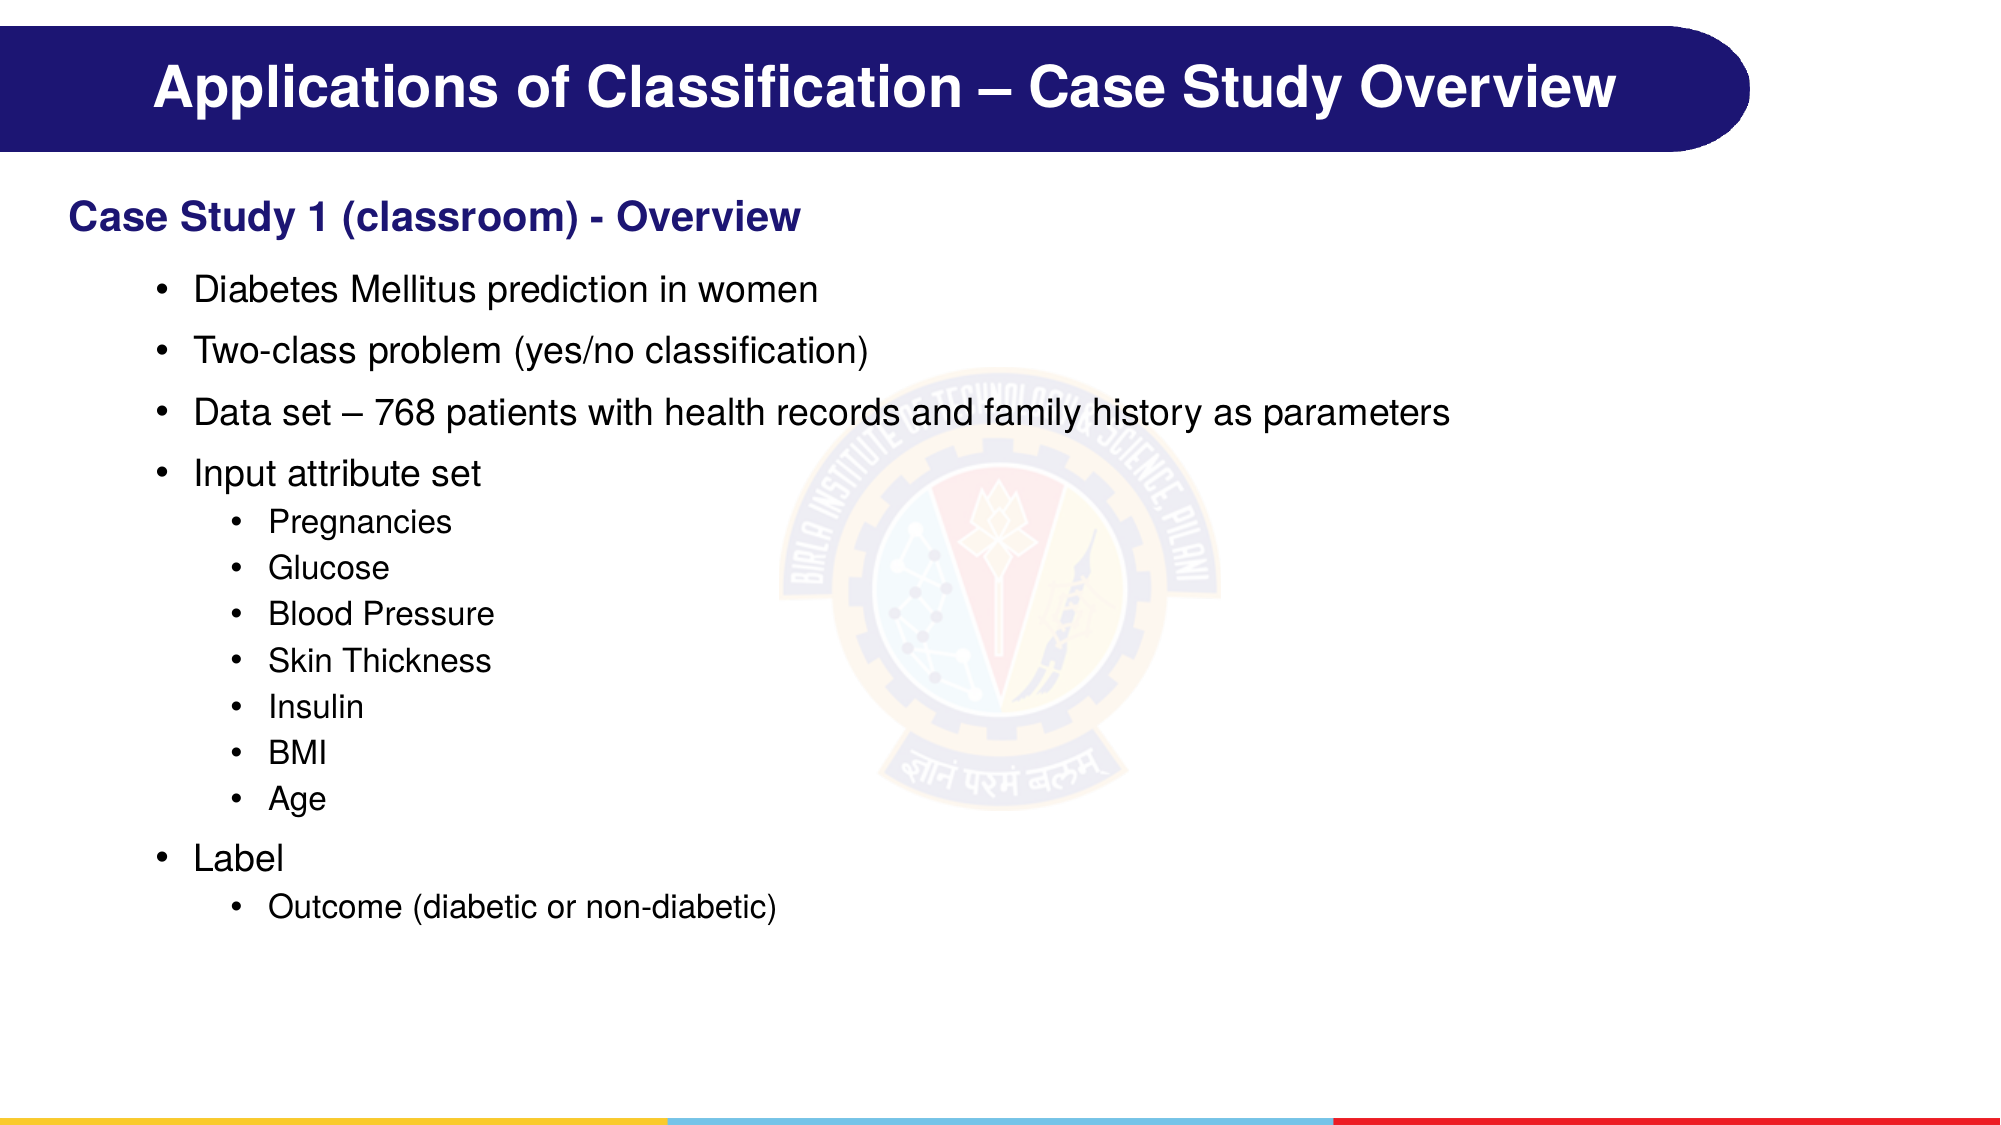

# Applications of Classification – Case Study Overview
Case Study 1 (classroom) - Overview
Diabetes Mellitus prediction in women
Two-class problem (yes/no classification)
Data set – 768 patients with health records and family history as parameters
Input attribute set
Pregnancies
Glucose
Blood Pressure
Skin Thickness
Insulin
BMI
Age
Label
Outcome (diabetic or non-diabetic)